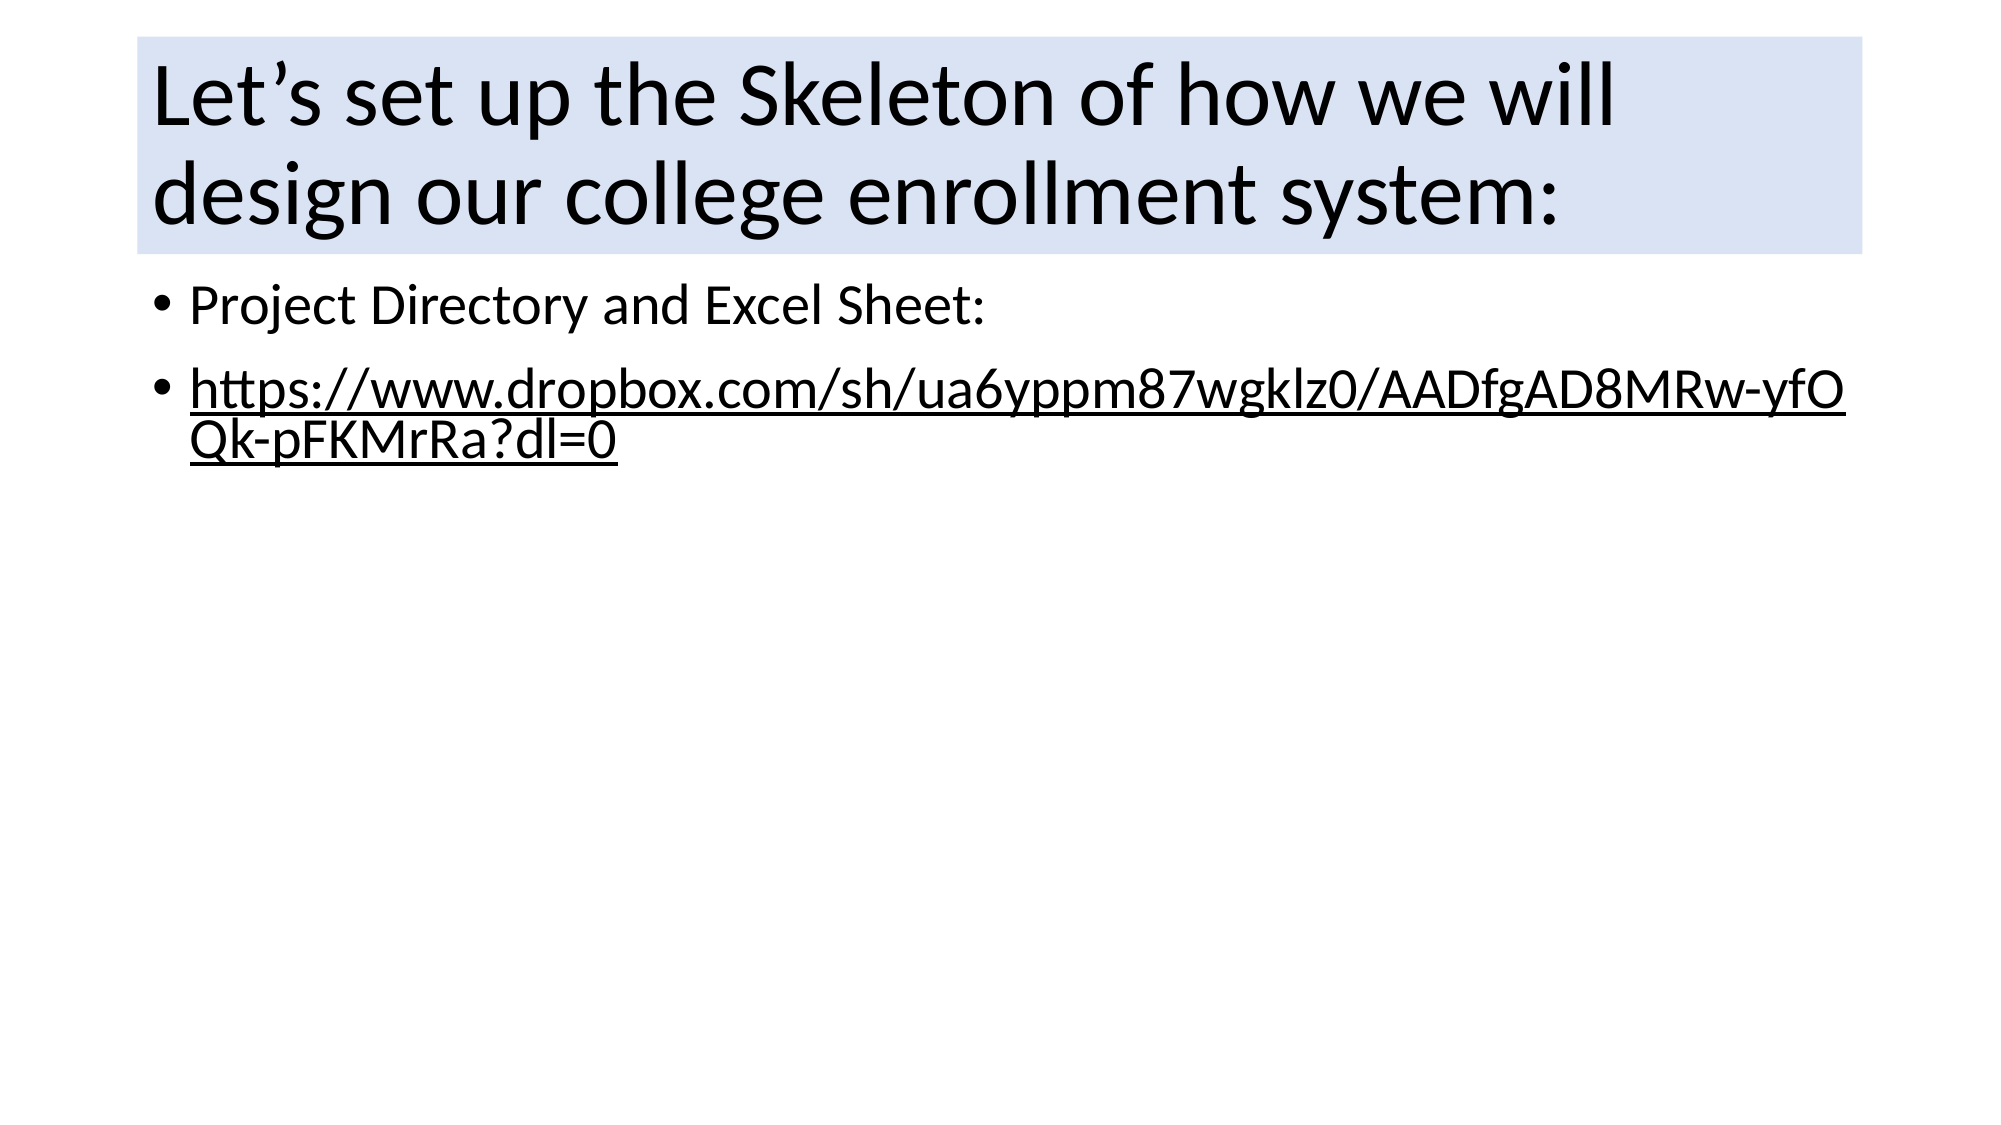

# Let’s set up the Skeleton of how we will design our college enrollment system:
Project Directory and Excel Sheet:
https://www.dropbox.com/sh/ua6yppm87wgklz0/AADfgAD8MRw-yfOQk-pFKMrRa?dl=0